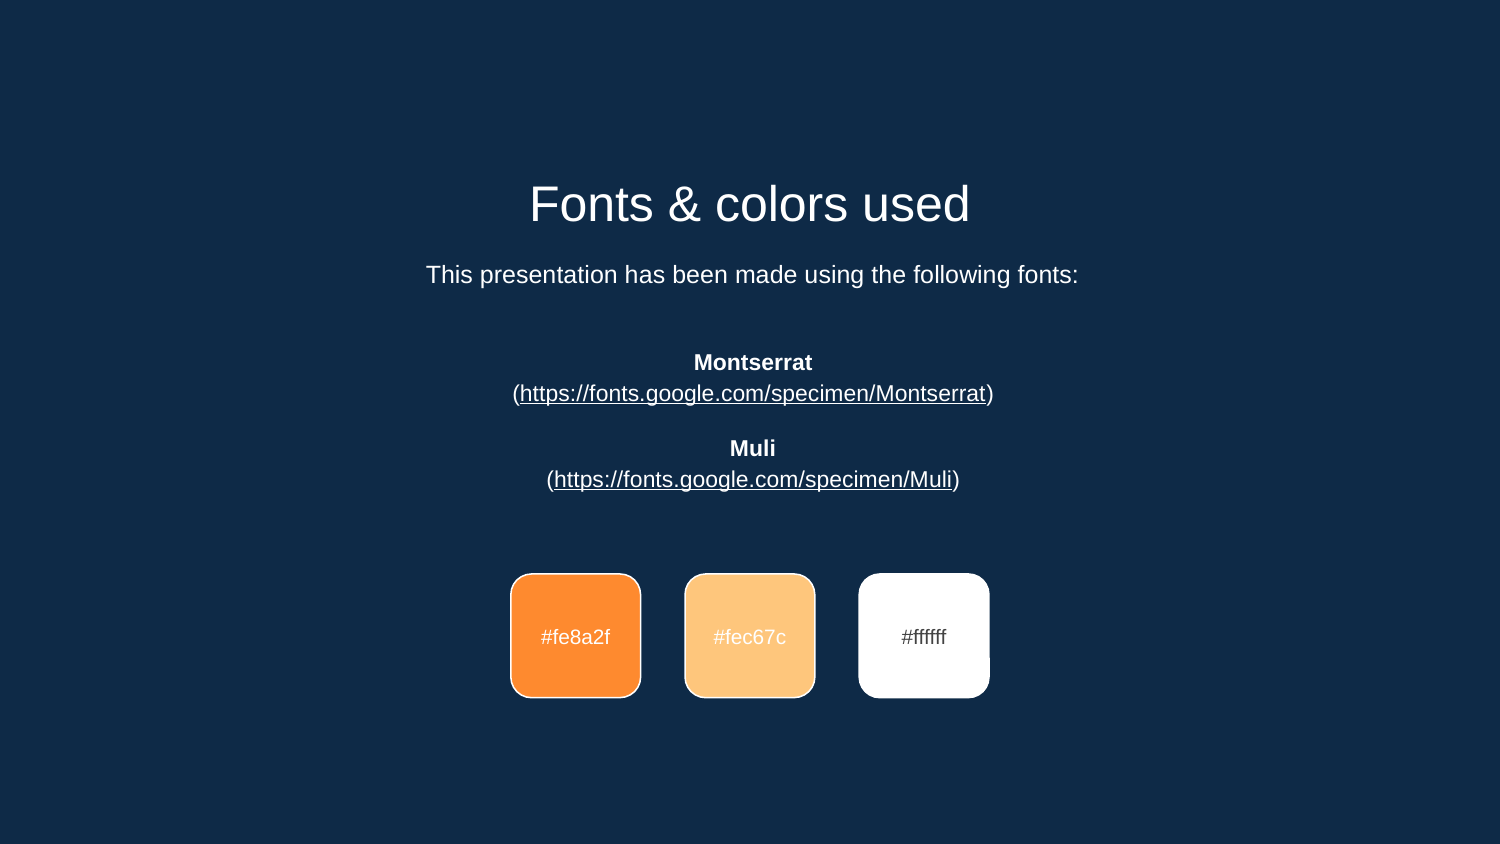

Fonts & colors used
This presentation has been made using the following fonts:

Montserrat
(https://fonts.google.com/specimen/Montserrat)

Muli
(https://fonts.google.com/specimen/Muli)

#fe8a2f
#fec67c
#ffffff